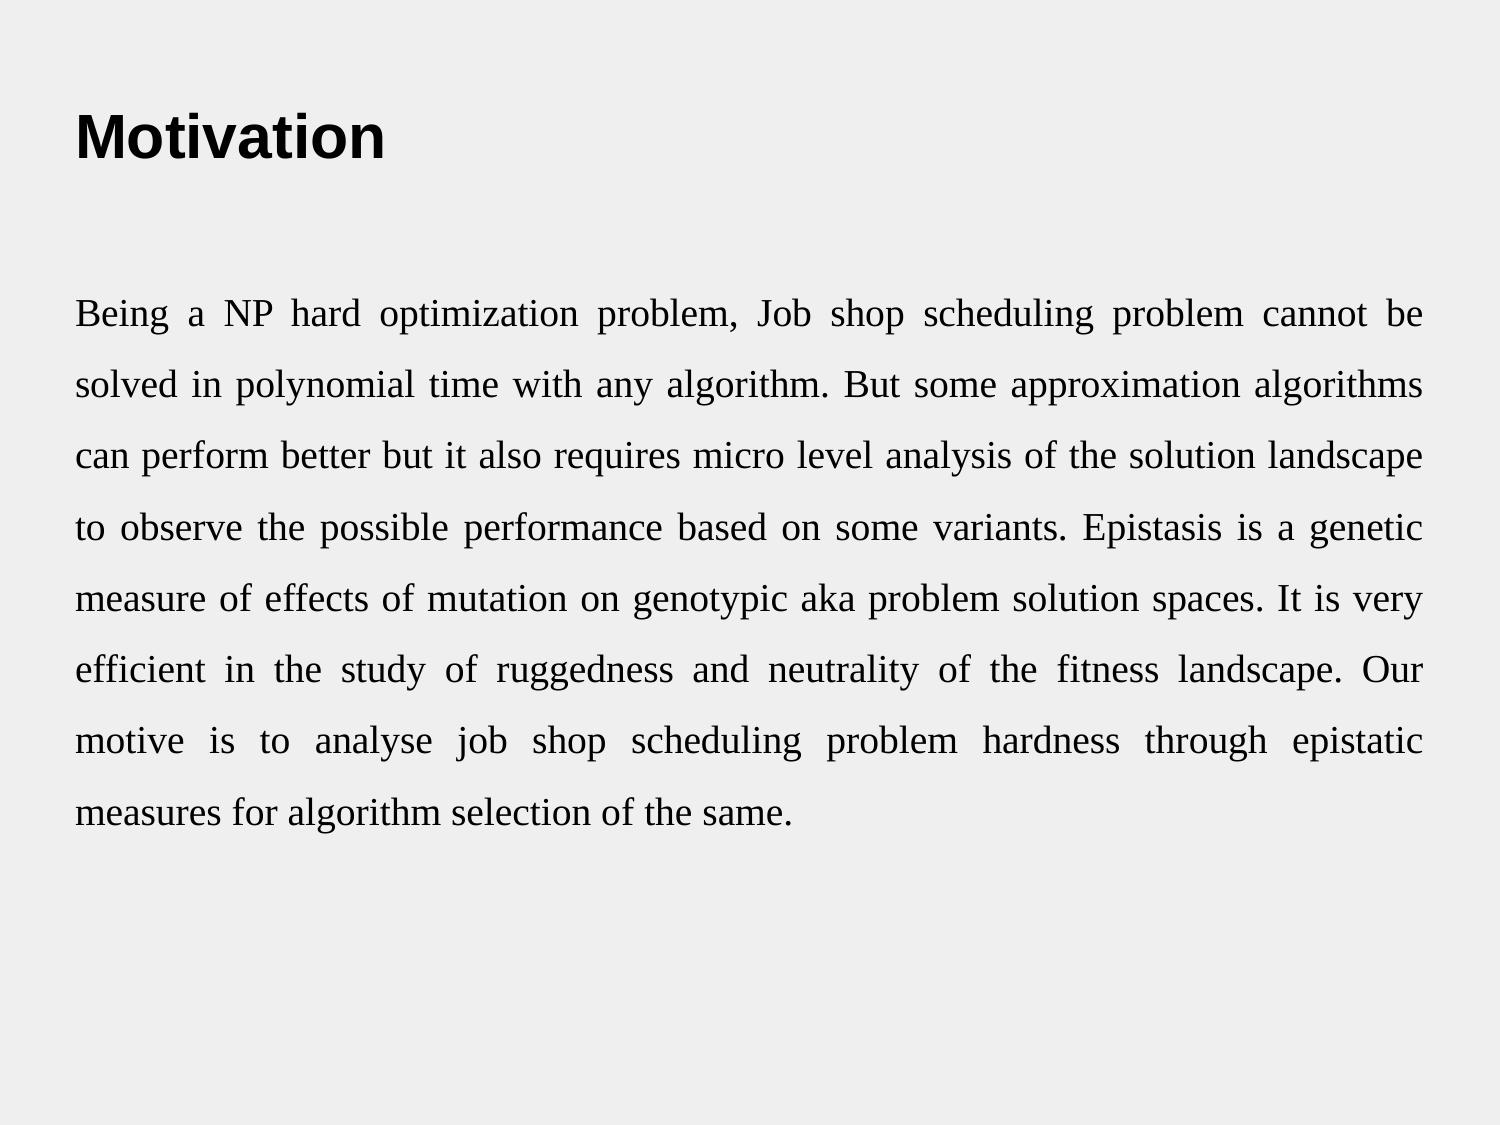

# Motivation
Being a NP hard optimization problem, Job shop scheduling problem cannot be solved in polynomial time with any algorithm. But some approximation algorithms can perform better but it also requires micro level analysis of the solution landscape to observe the possible performance based on some variants. Epistasis is a genetic measure of effects of mutation on genotypic aka problem solution spaces. It is very efficient in the study of ruggedness and neutrality of the fitness landscape. Our motive is to analyse job shop scheduling problem hardness through epistatic measures for algorithm selection of the same.